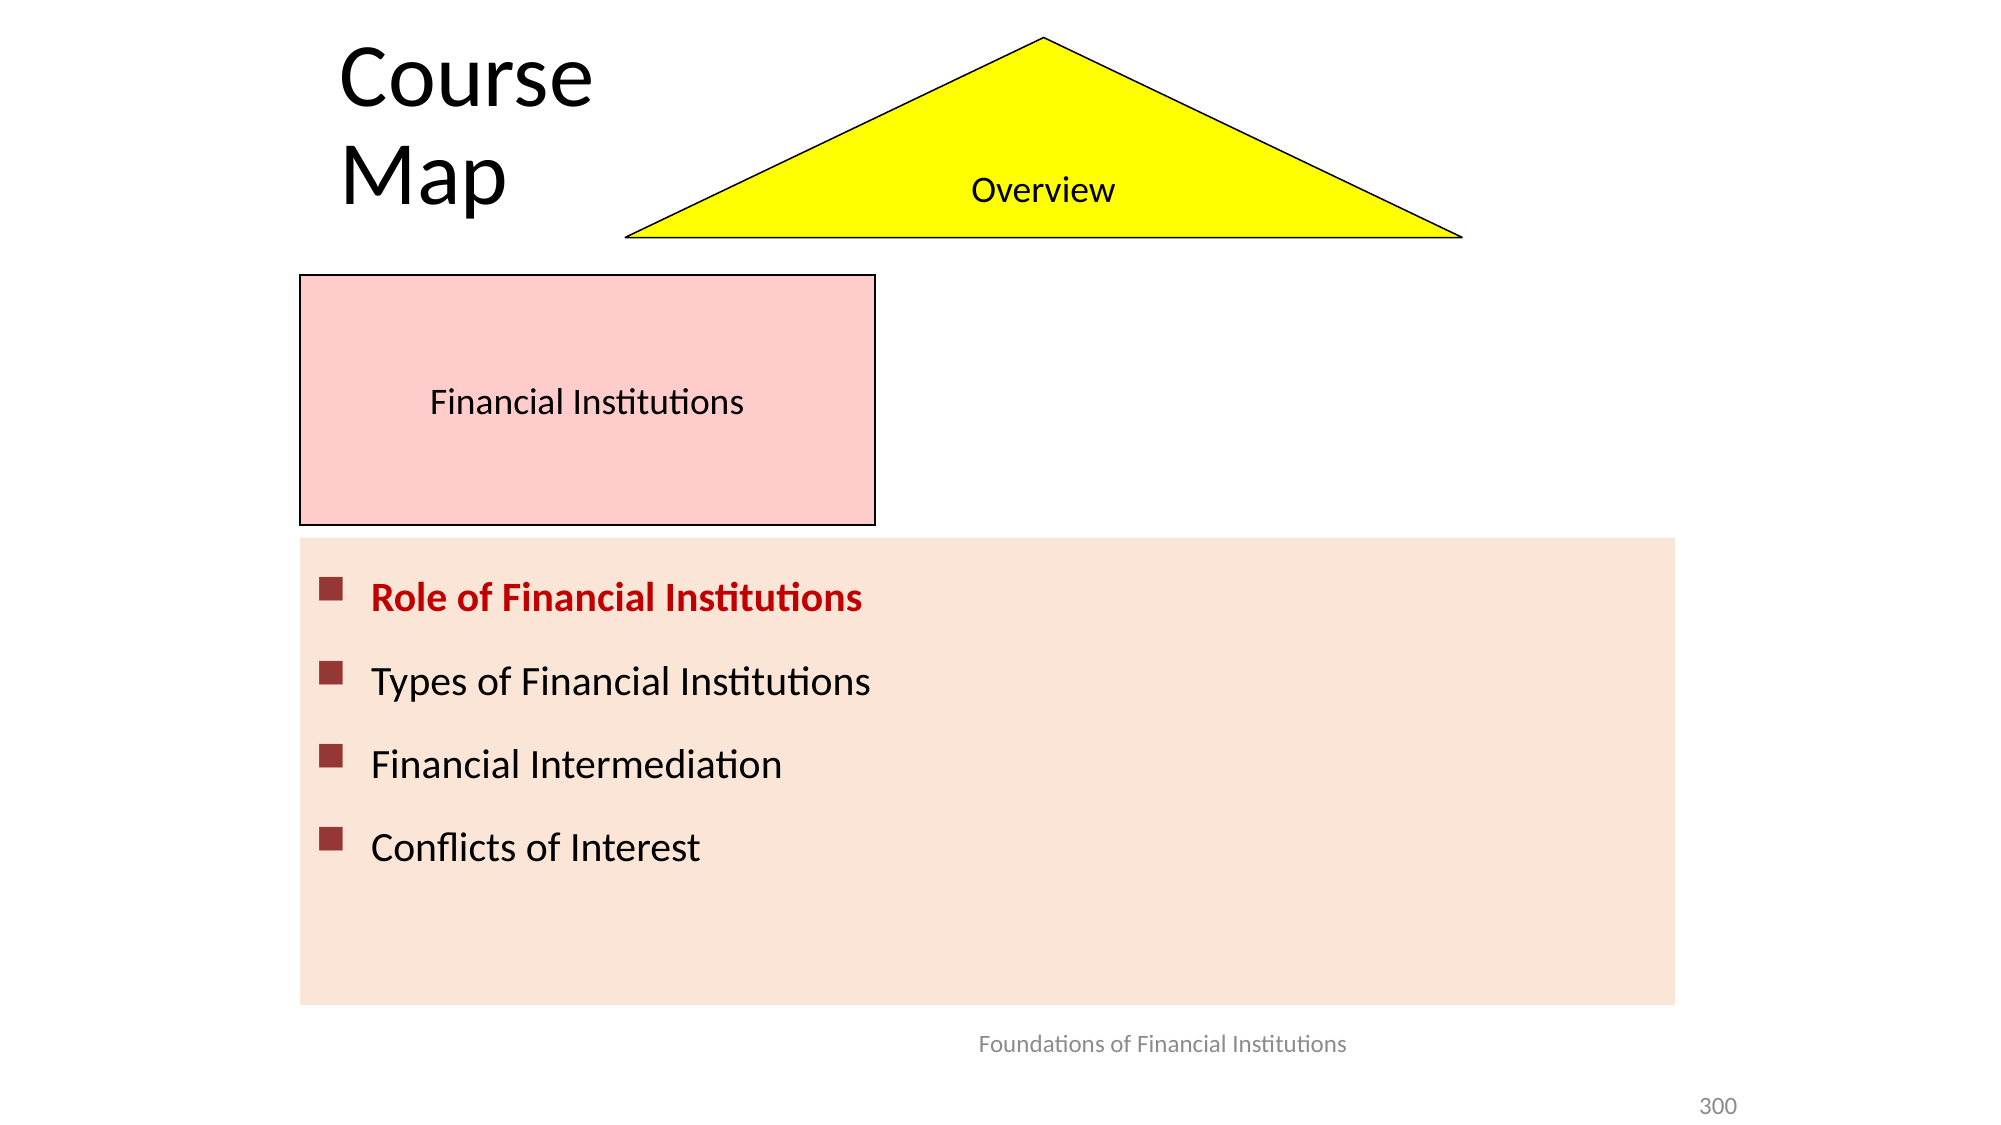

# Course Map
Overview
Financial Institutions
Role of Financial Institutions
Types of Financial Institutions
Financial Intermediation
Conflicts of Interest
Foundations of Financial Institutions
300